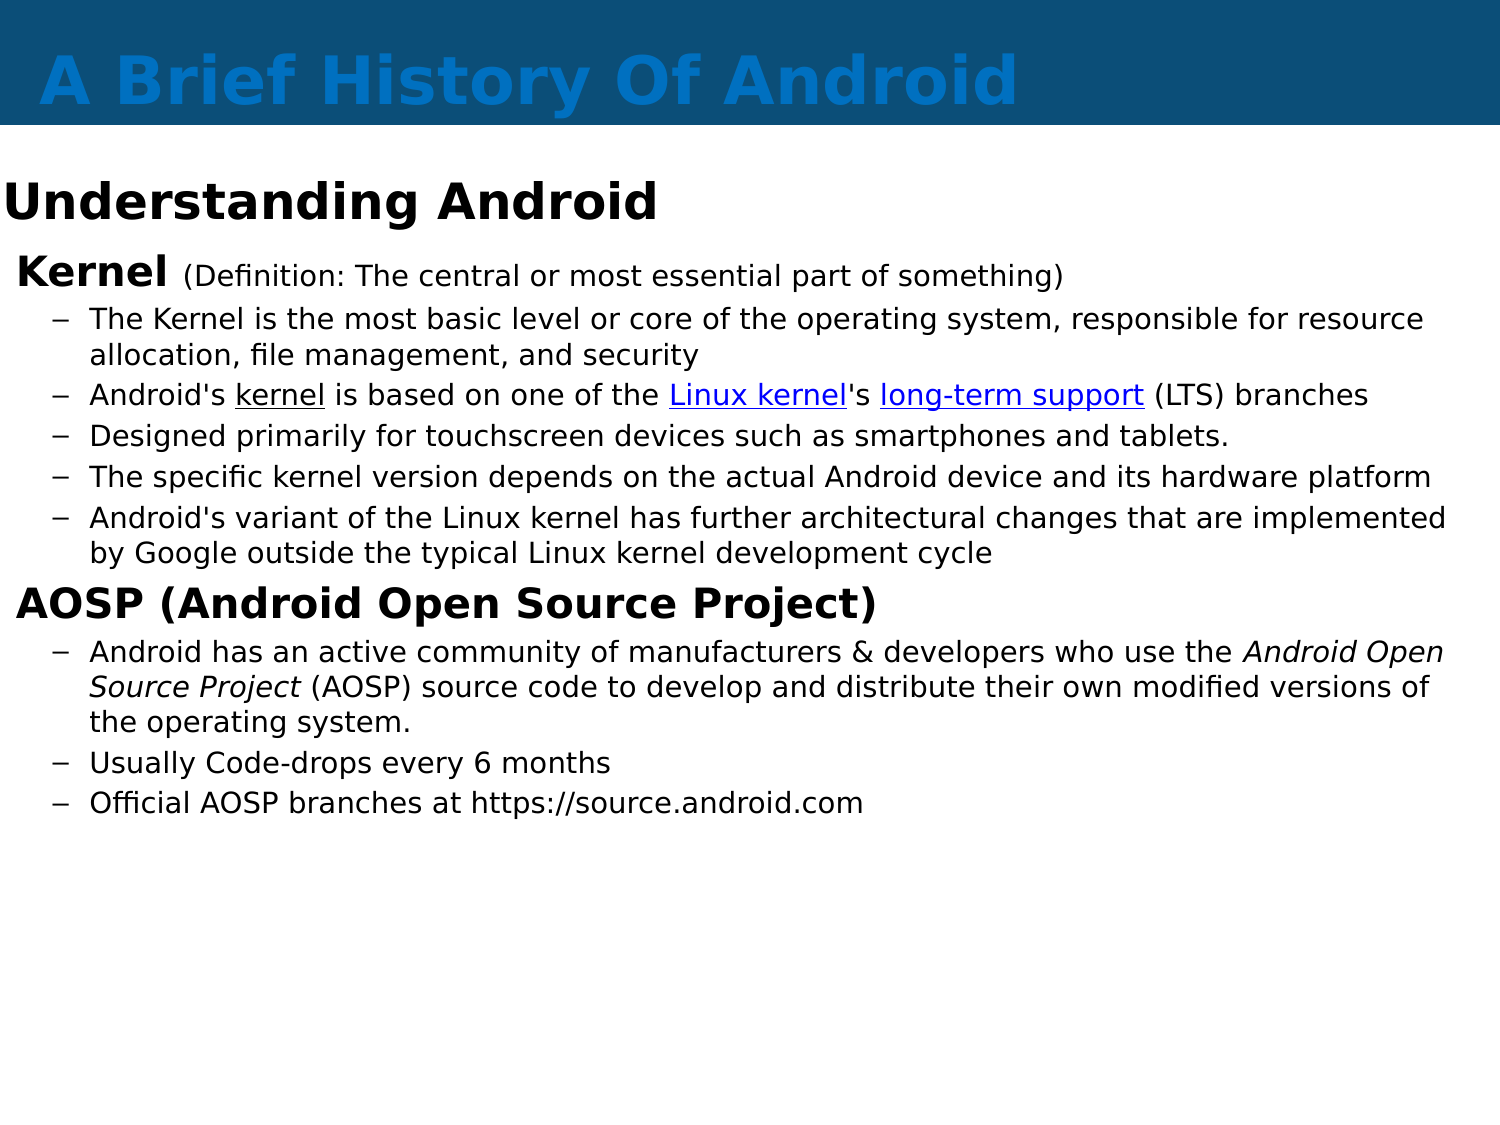

# A Brief History Of Android
Understanding Android
Kernel (Definition: The central or most essential part of something)
The Kernel is the most basic level or core of the operating system, responsible for resource allocation, file management, and security
Android's kernel is based on one of the Linux kernel's long-term support (LTS) branches
Designed primarily for touchscreen devices such as smartphones and tablets.
The specific kernel version depends on the actual Android device and its hardware platform
Android's variant of the Linux kernel has further architectural changes that are implemented by Google outside the typical Linux kernel development cycle
AOSP (Android Open Source Project)
Android has an active community of manufacturers & developers who use the Android Open Source Project (AOSP) source code to develop and distribute their own modified versions of the operating system.
Usually Code-drops every 6 months
Official AOSP branches at https://source.android.com